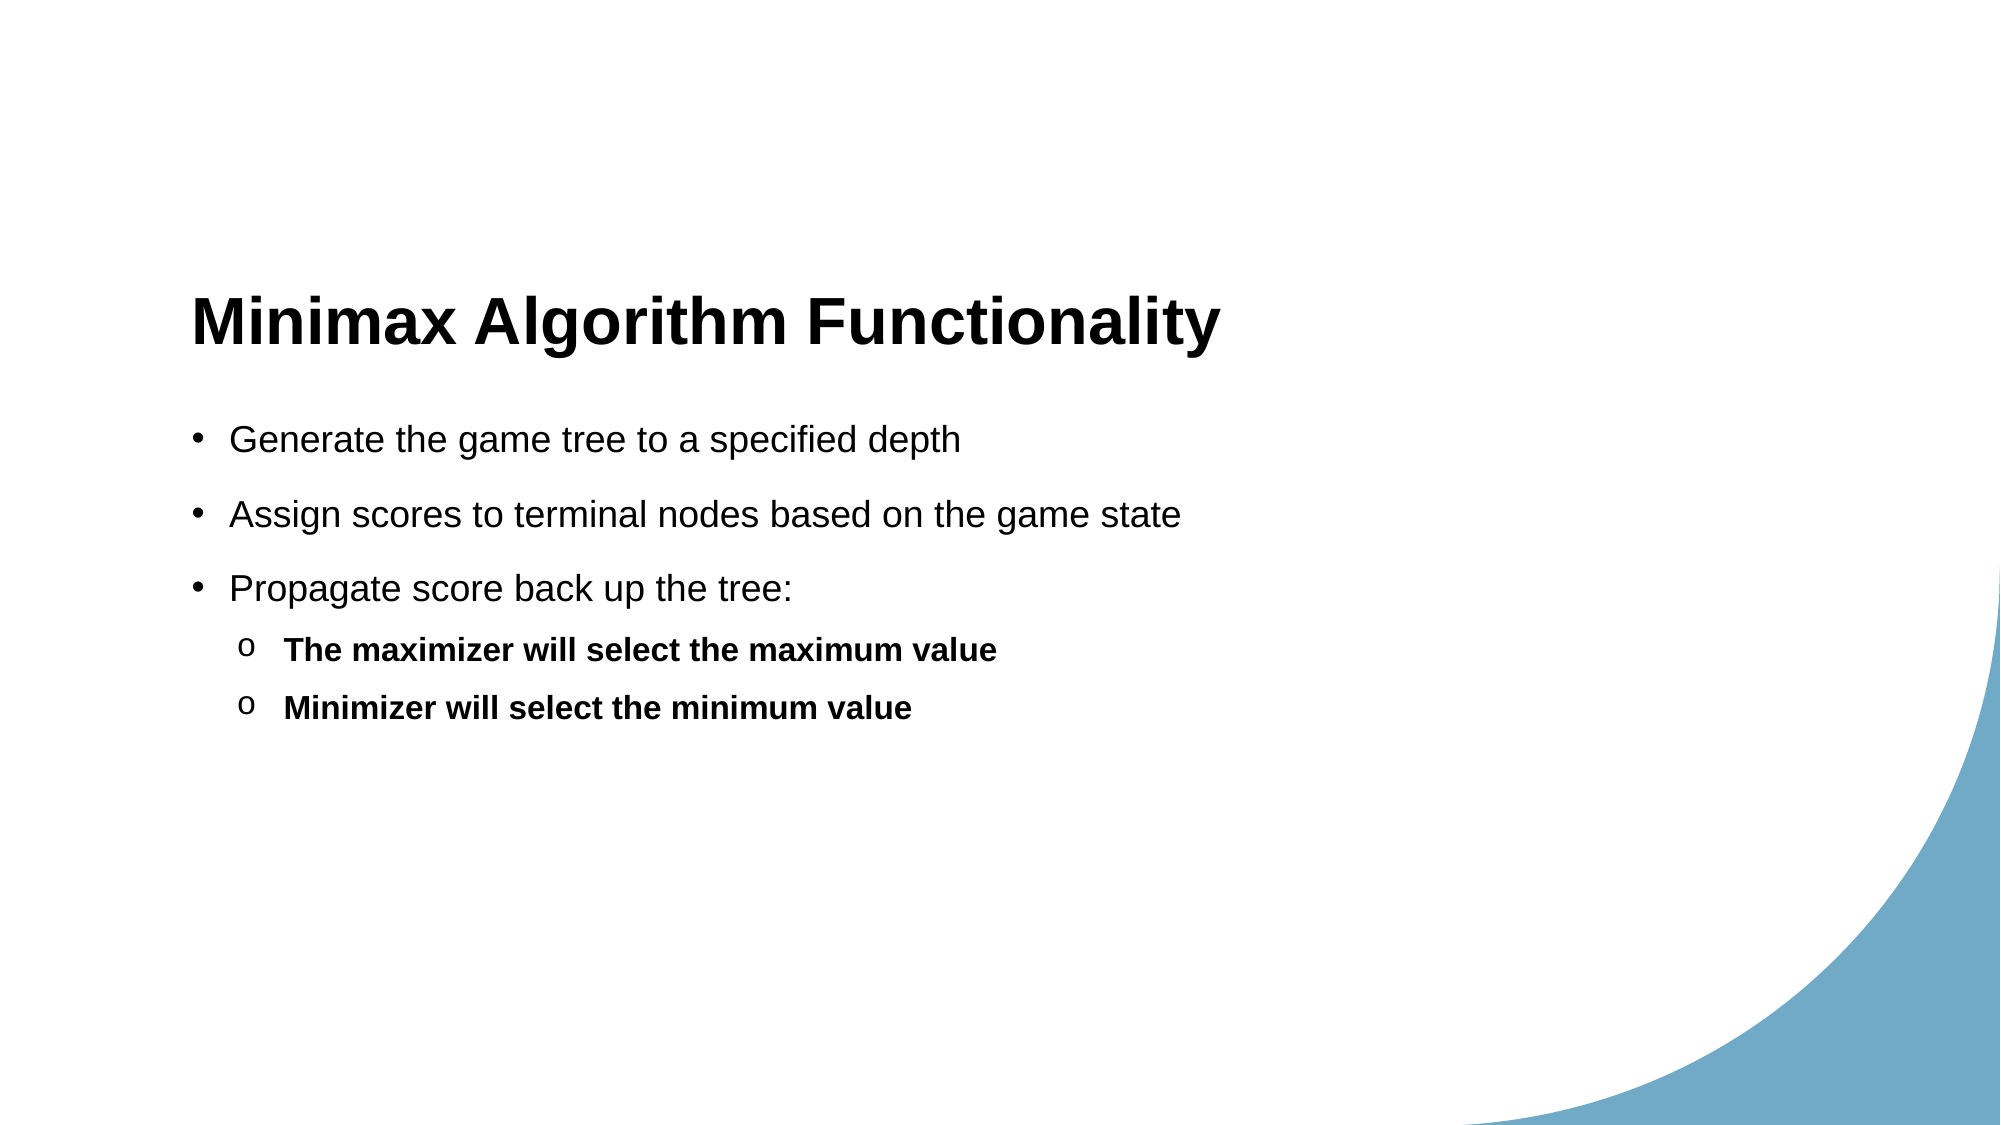

# Minimax Algorithm Functionality
Generate the game tree to a specified depth
Assign scores to terminal nodes based on the game state
Propagate score back up the tree:
The maximizer will select the maximum value
Minimizer will select the minimum value